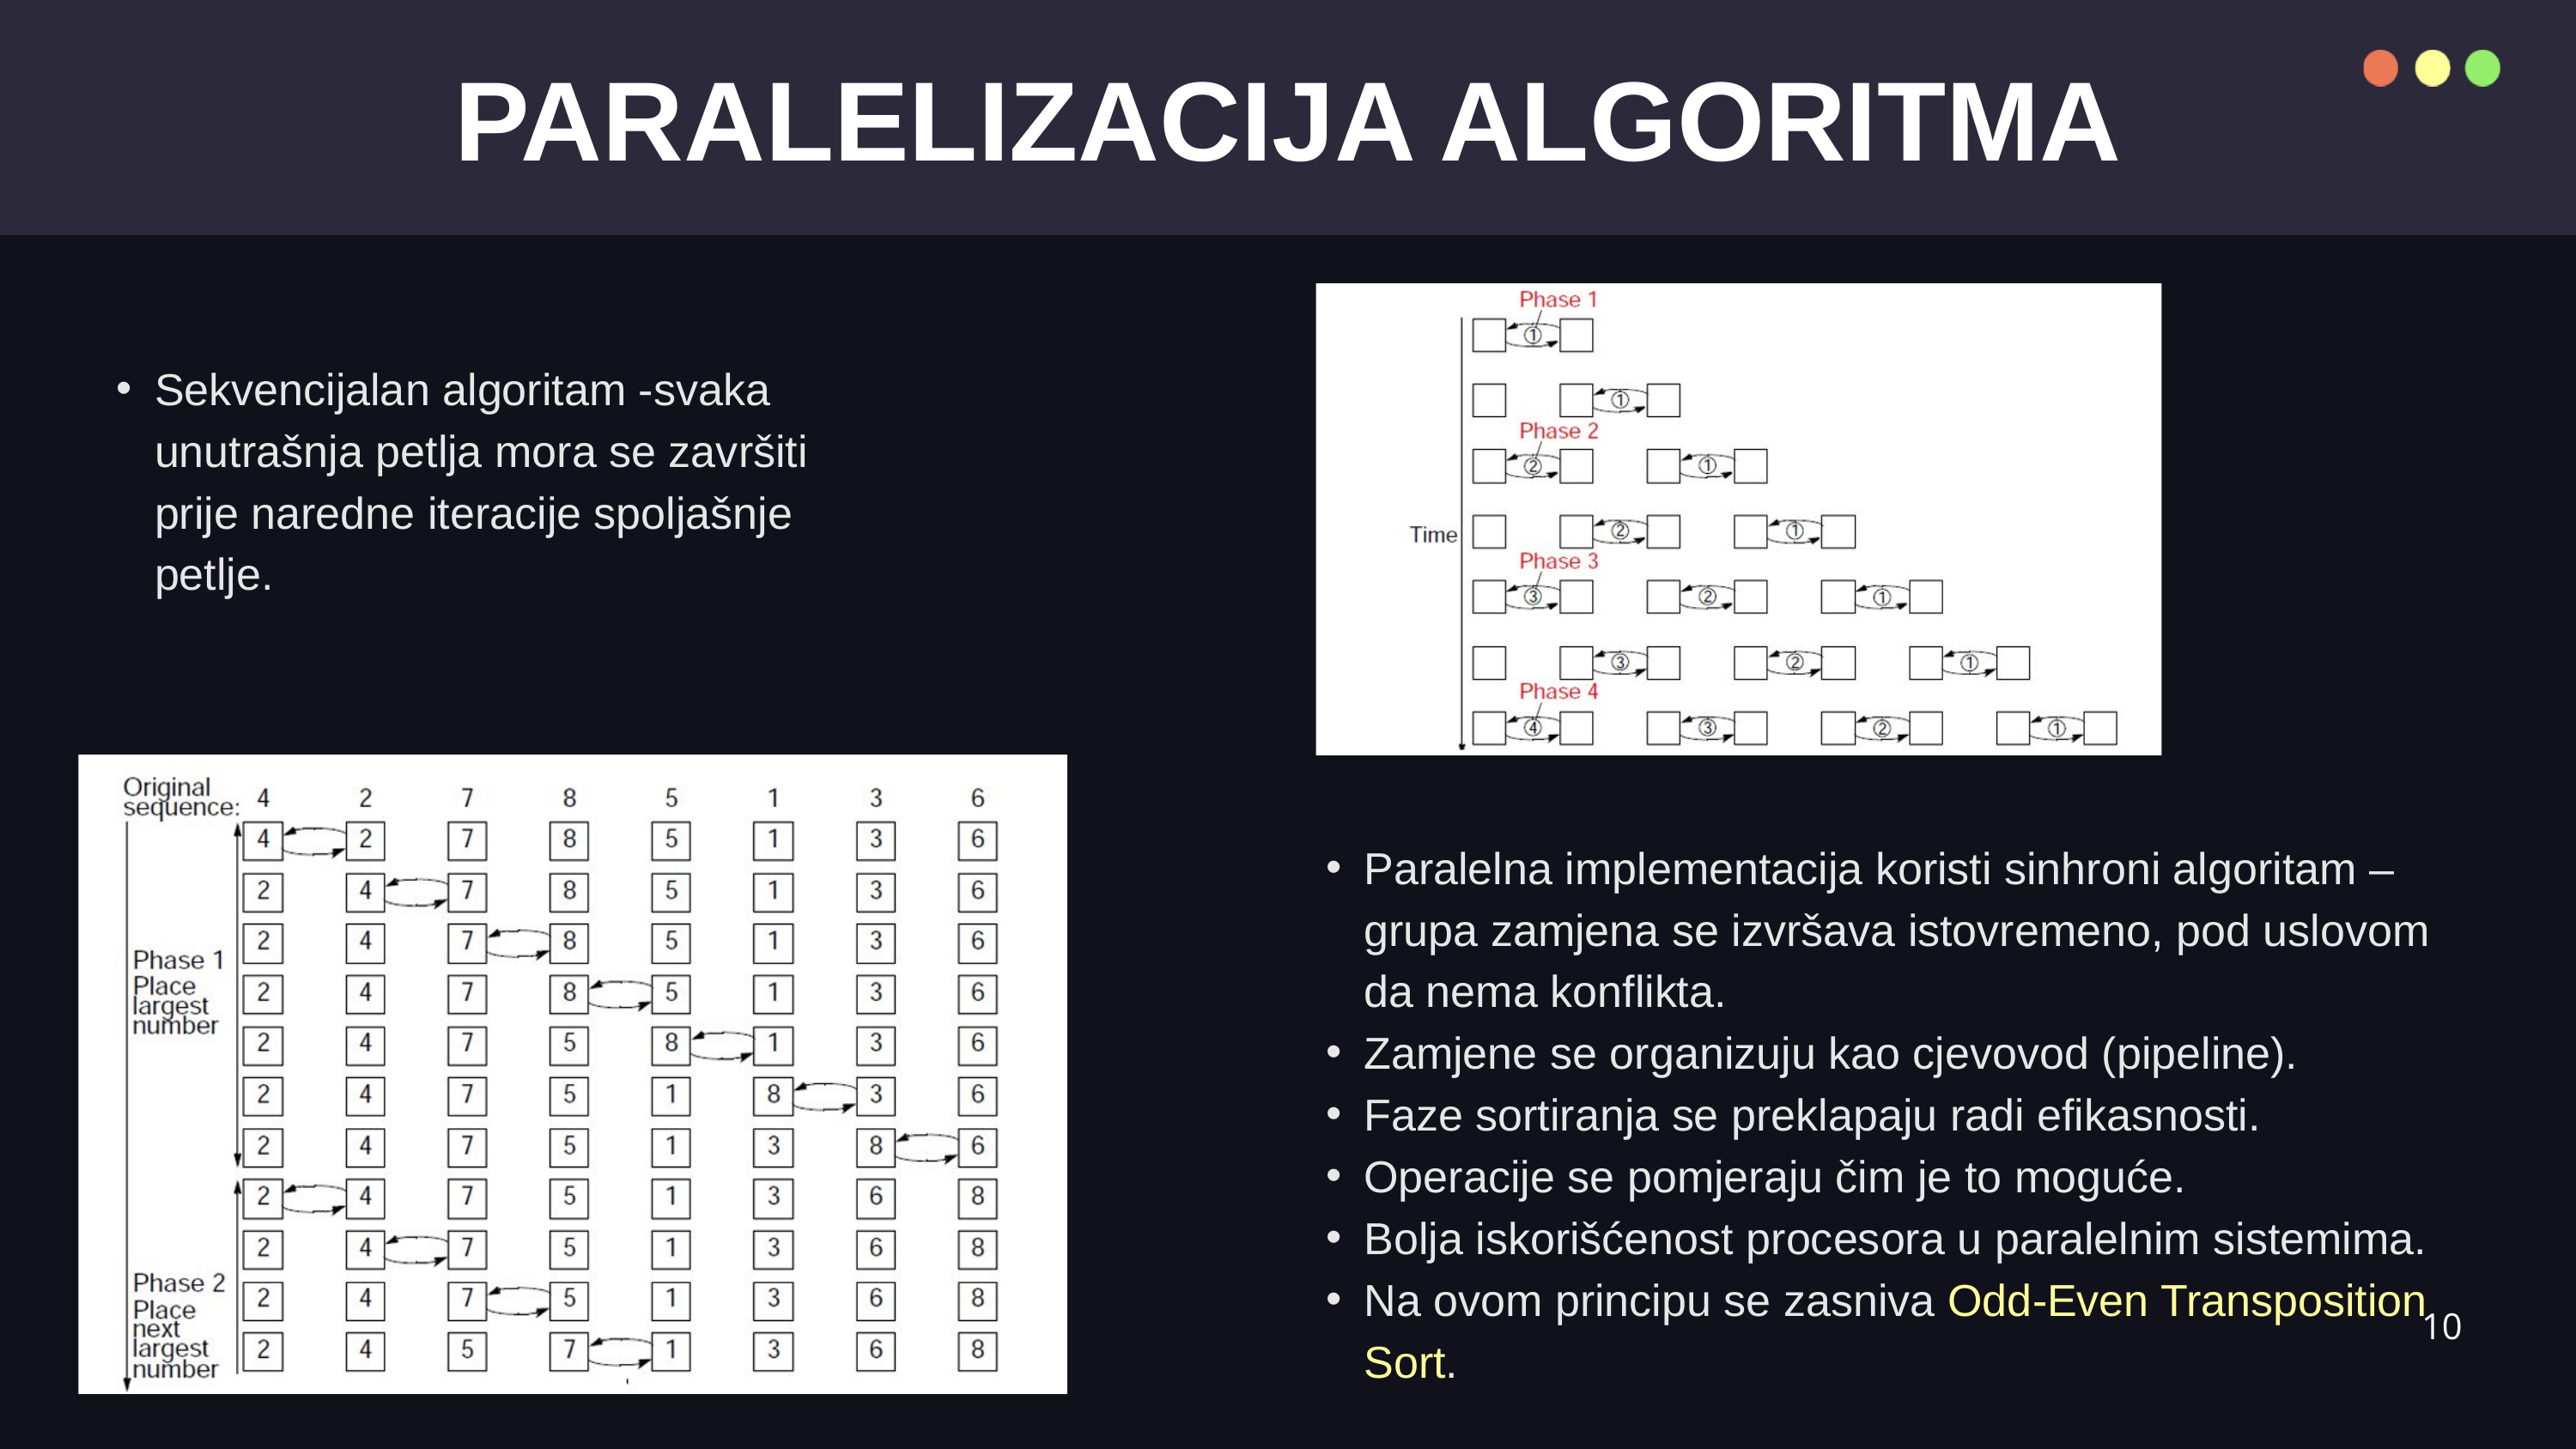

PARALELIZACIJA ALGORITMA

Sekvencijalan algoritam -svaka unutrašnja petlja mora se završiti prije naredne iteracije spoljašnje petlje.

Paralelna implementacija koristi sinhroni algoritam – grupa zamjena se izvršava istovremeno, pod uslovom da nema konflikta.
Zamjene se organizuju kao cjevovod (pipeline).
Faze sortiranja se preklapaju radi efikasnosti.
Operacije se pomjeraju čim je to moguće.
Bolja iskorišćenost procesora u paralelnim sistemima.
Na ovom principu se zasniva Odd-Even Transposition Sort.

10